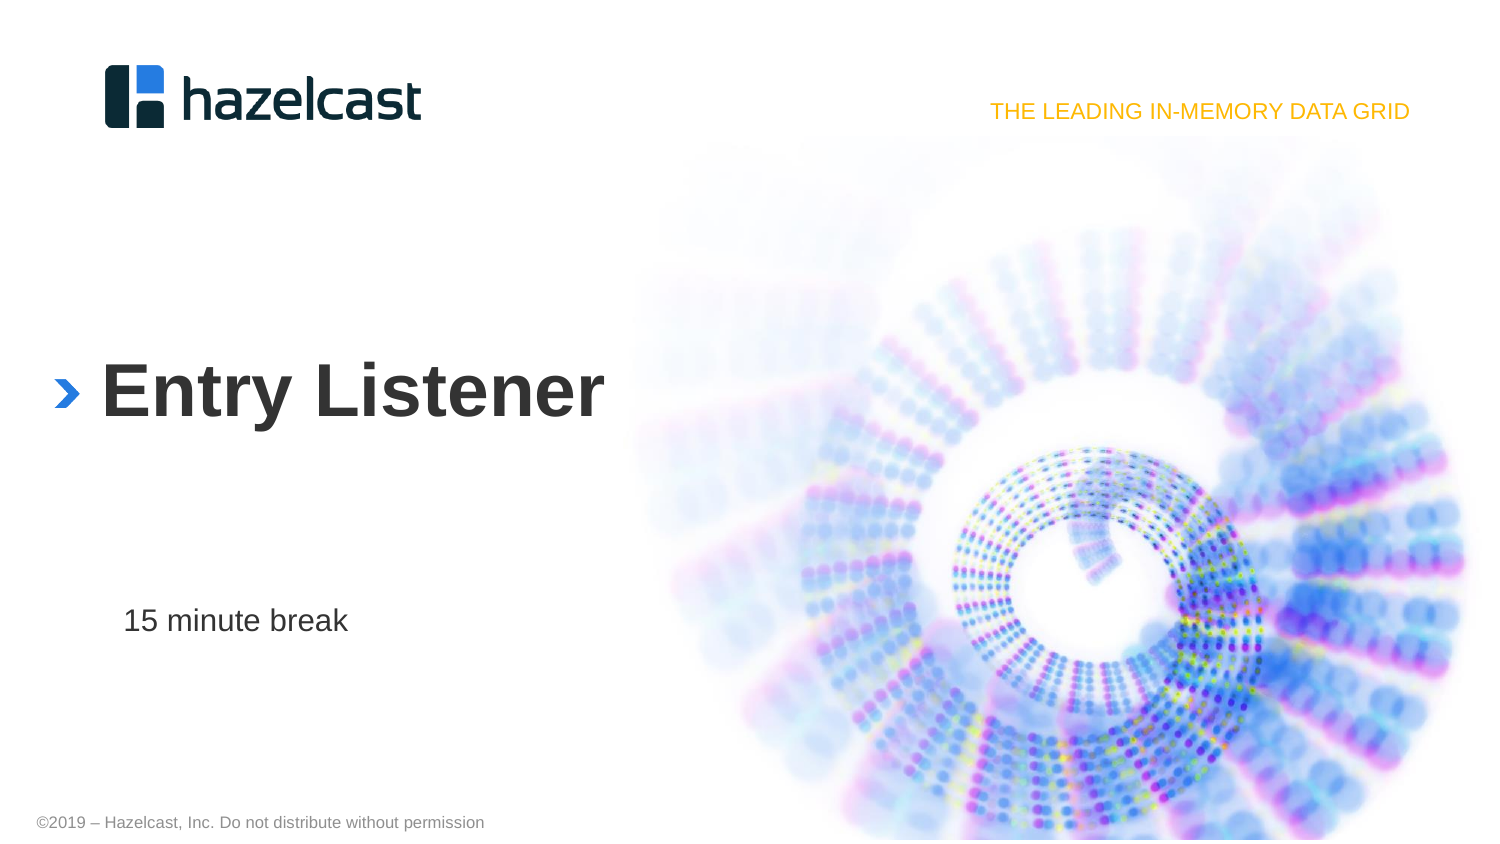

# Entry Listener
15 minute break
©2019 – Hazelcast, Inc. Do not distribute without permission